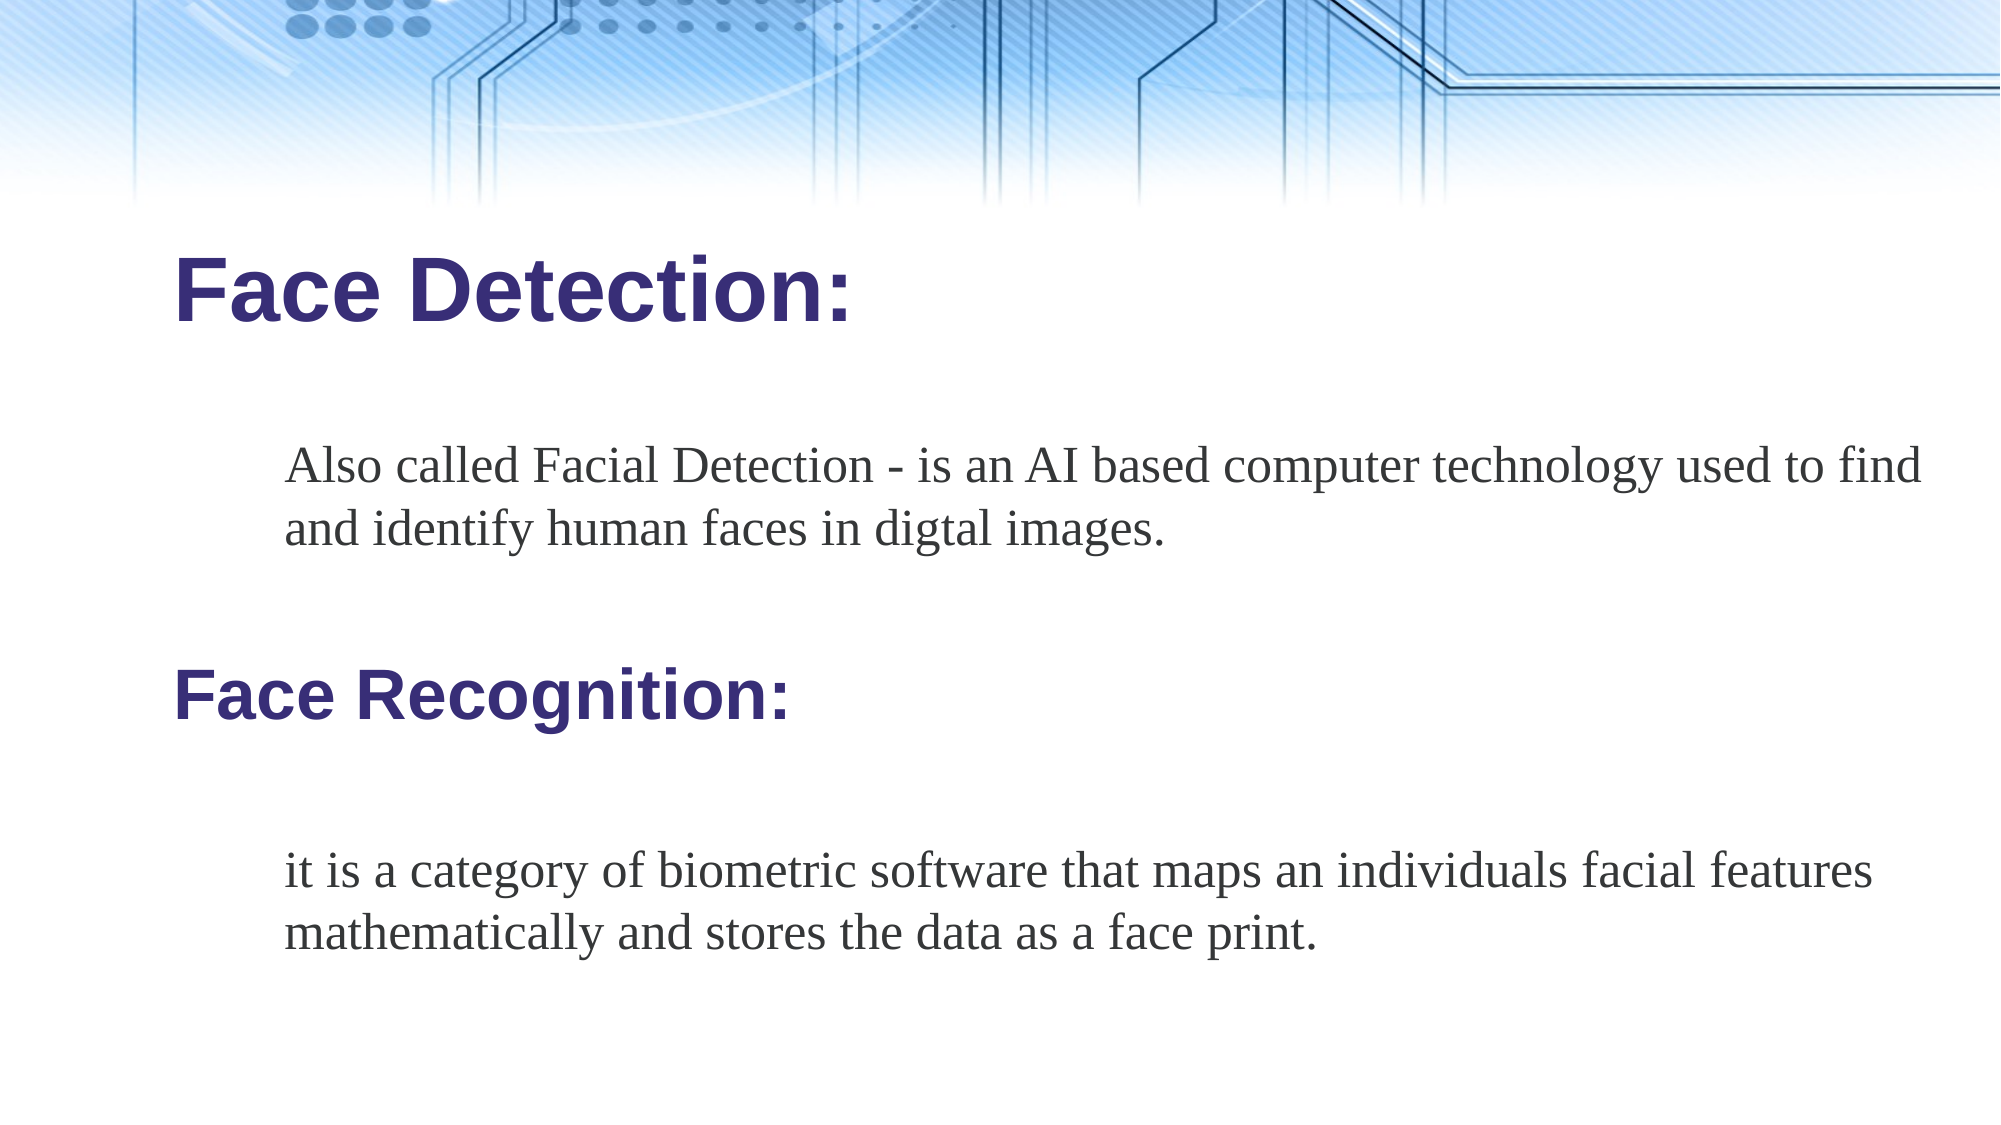

Face Detection:
Also called Facial Detection - is an AI based computer technology used to find and identify human faces in digtal images.
# Face Recognition:
it is a category of biometric software that maps an individuals facial features mathematically and stores the data as a face print.